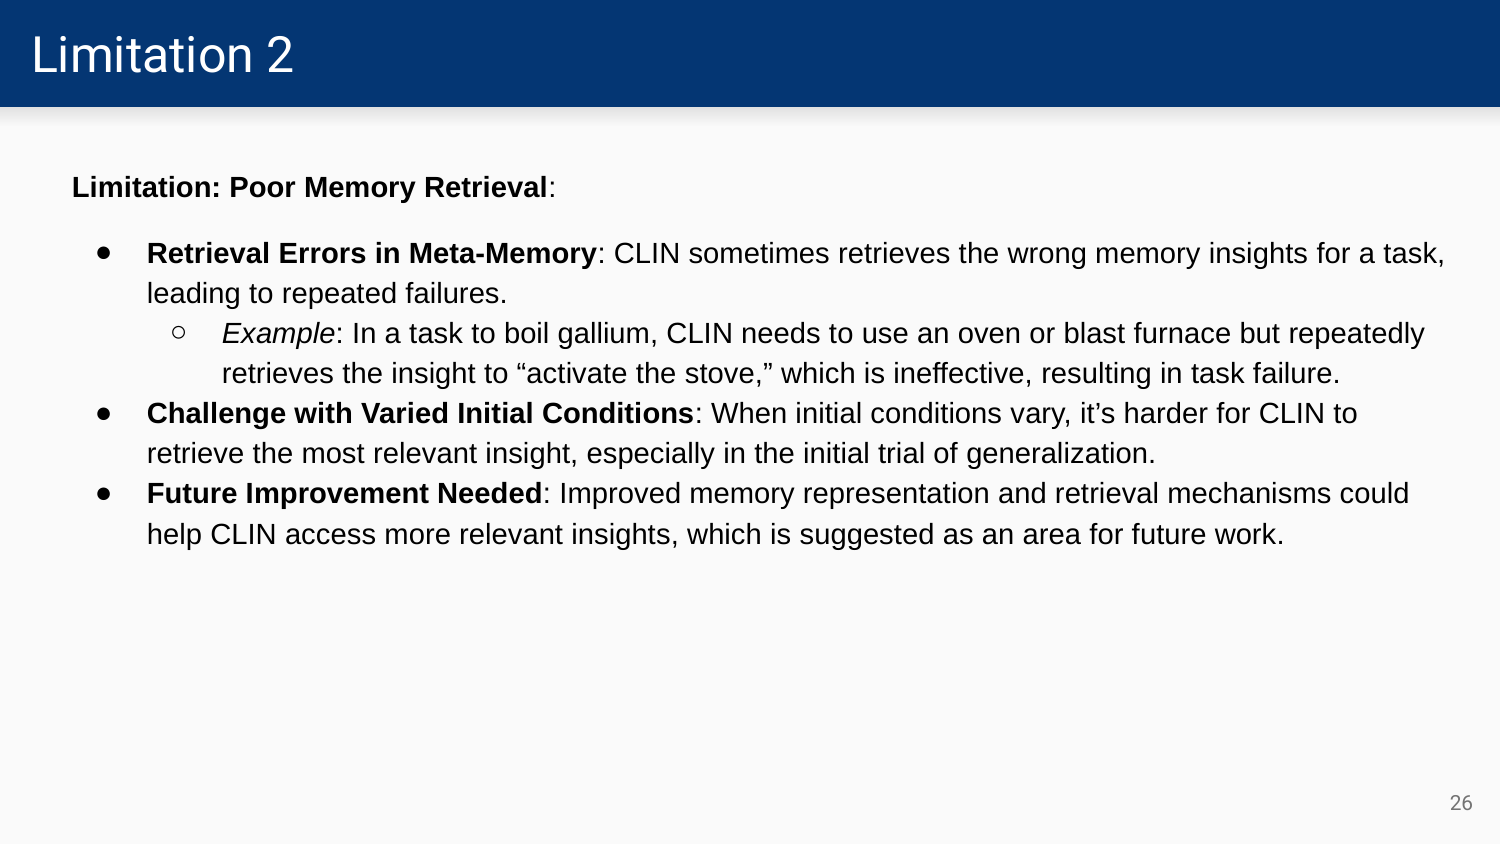

# Limitation 2
Limitation: Poor Memory Retrieval:
Retrieval Errors in Meta-Memory: CLIN sometimes retrieves the wrong memory insights for a task, leading to repeated failures.
Example: In a task to boil gallium, CLIN needs to use an oven or blast furnace but repeatedly retrieves the insight to “activate the stove,” which is ineffective, resulting in task failure.
Challenge with Varied Initial Conditions: When initial conditions vary, it’s harder for CLIN to retrieve the most relevant insight, especially in the initial trial of generalization.
Future Improvement Needed: Improved memory representation and retrieval mechanisms could help CLIN access more relevant insights, which is suggested as an area for future work.
26